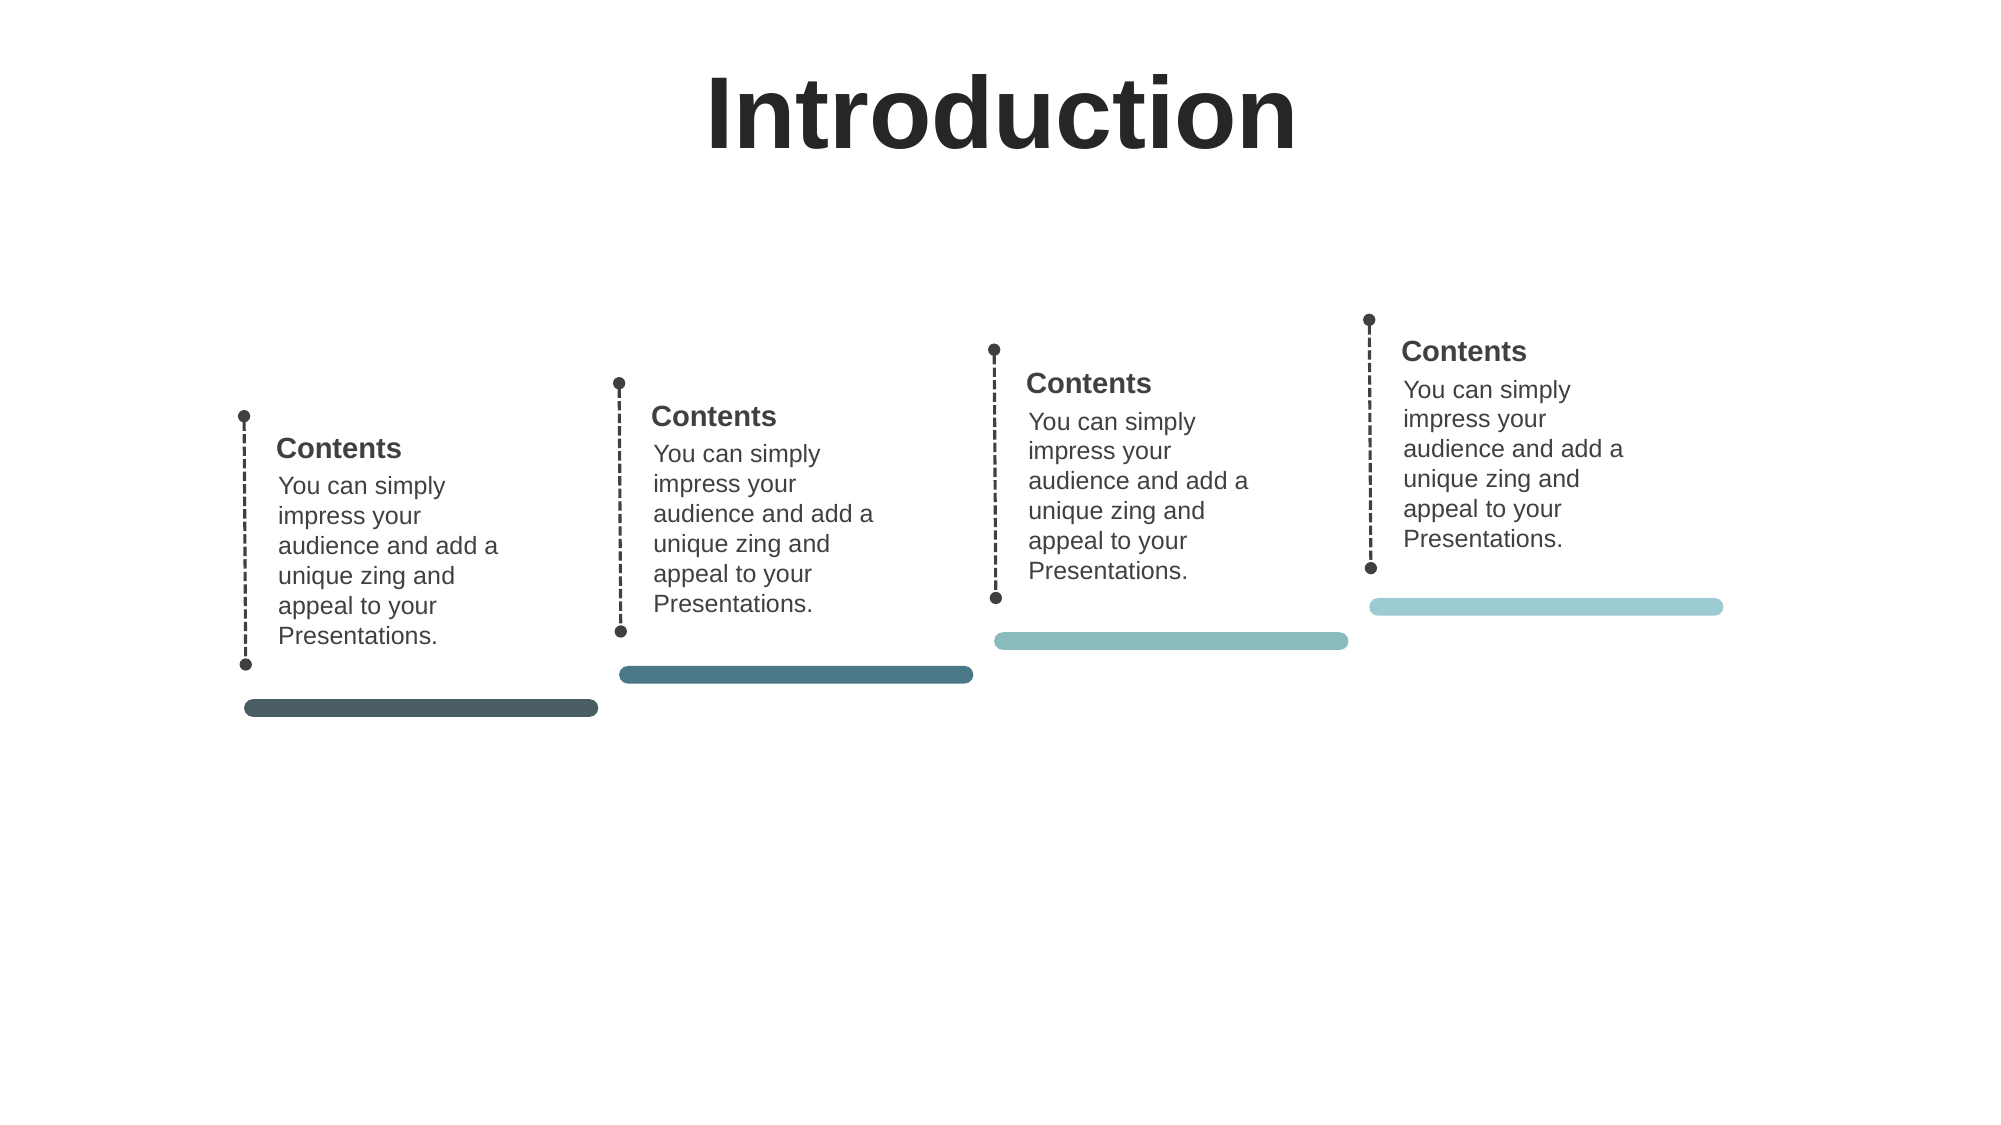

Introduction
Contents
You can simply impress your audience and add a unique zing and appeal to your Presentations.
Contents
You can simply impress your audience and add a unique zing and appeal to your Presentations.
Contents
You can simply impress your audience and add a unique zing and appeal to your Presentations.
Contents
You can simply impress your audience and add a unique zing and appeal to your Presentations.